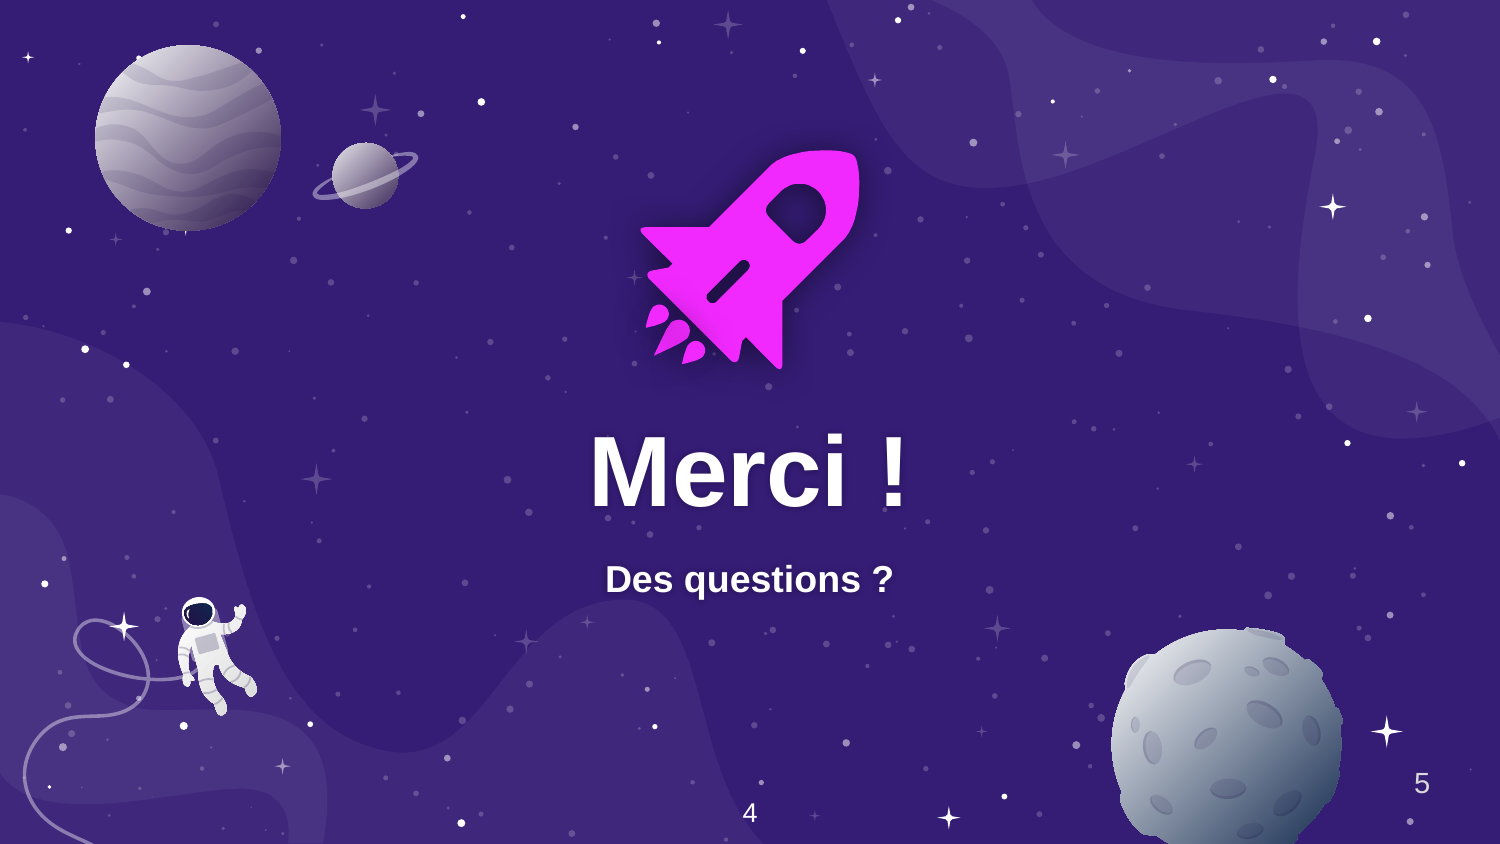

Merci !
Des questions ?

5
4